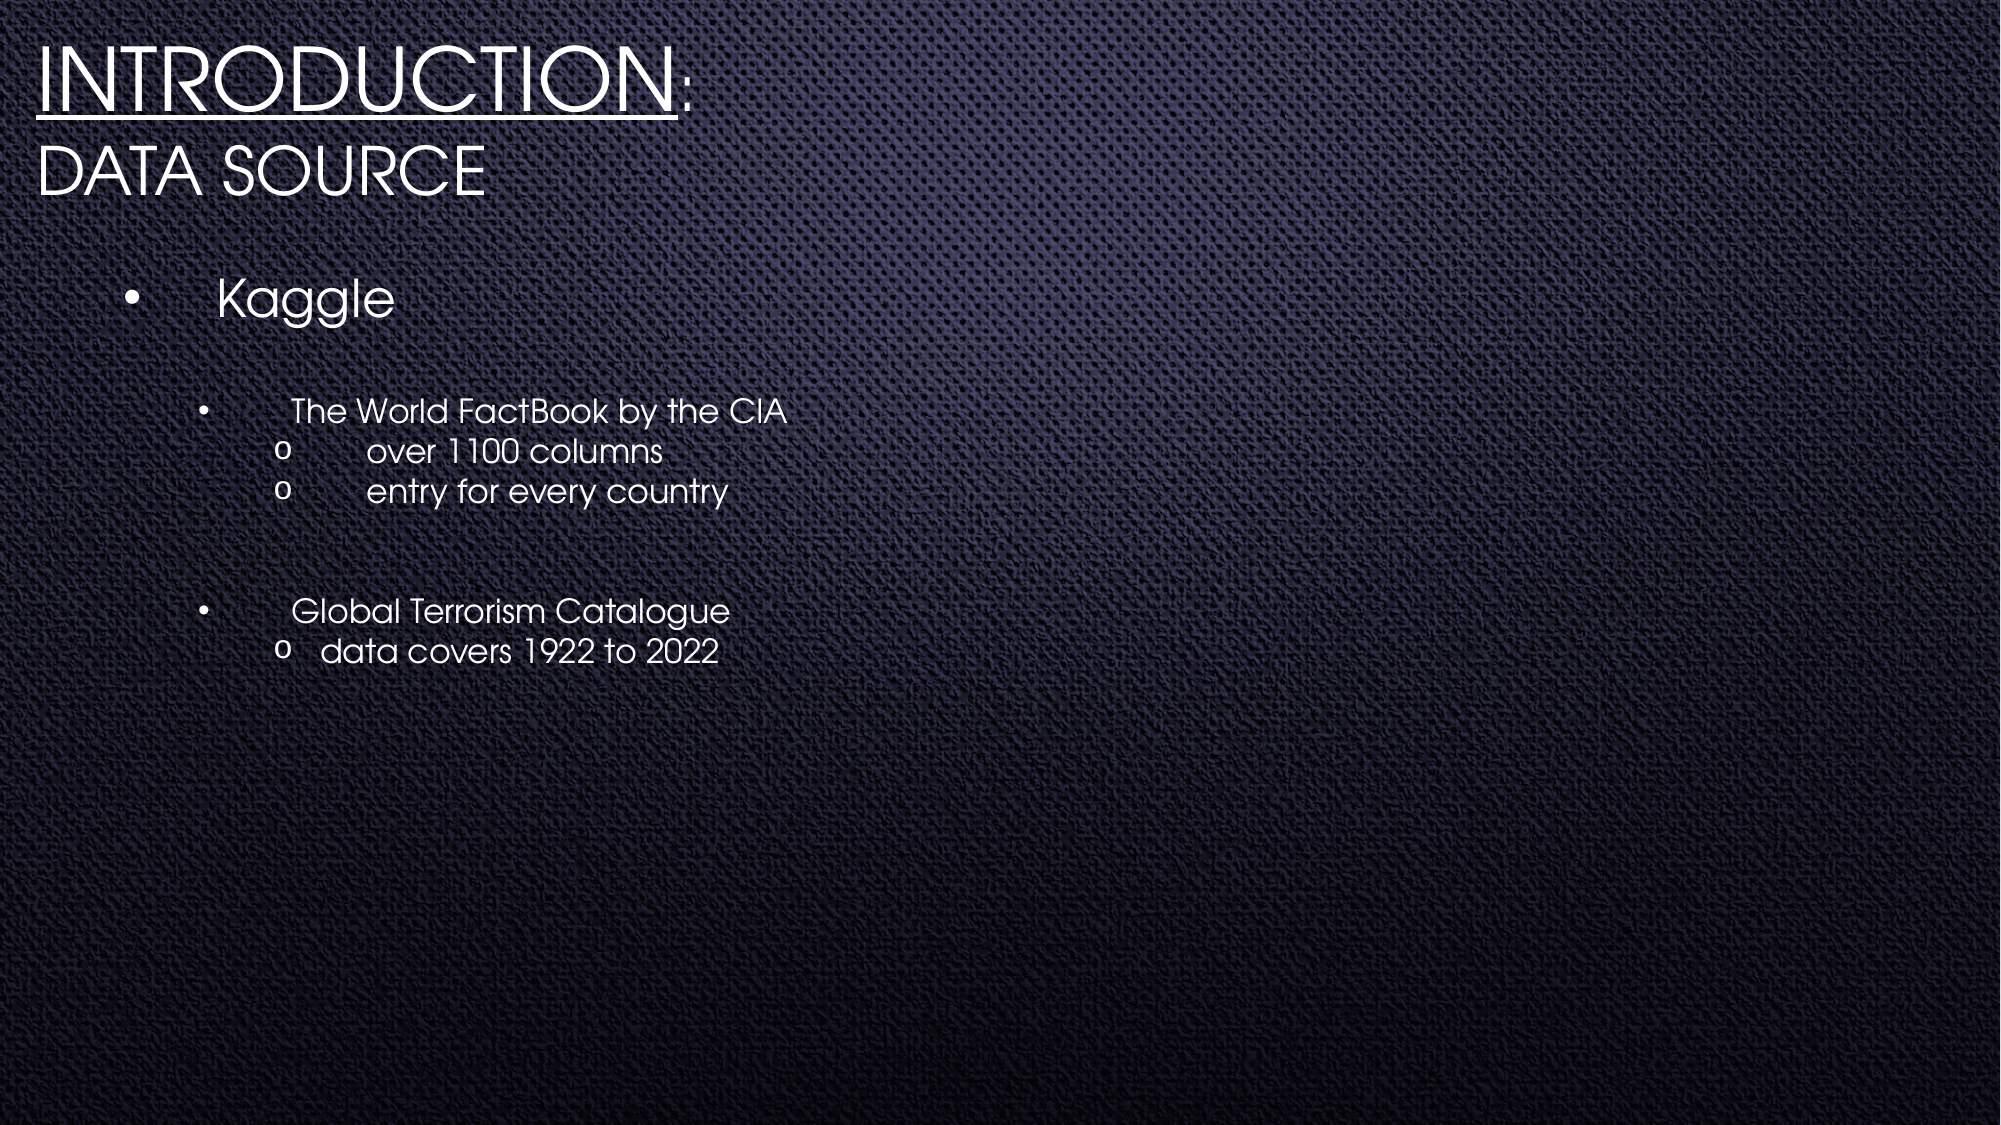

Introduction:
Data Source

Kaggle

The World FactBook by the CIA
over 1100 columns
entry for every country

Global Terrorism Catalogue
data covers 1922 to 2022